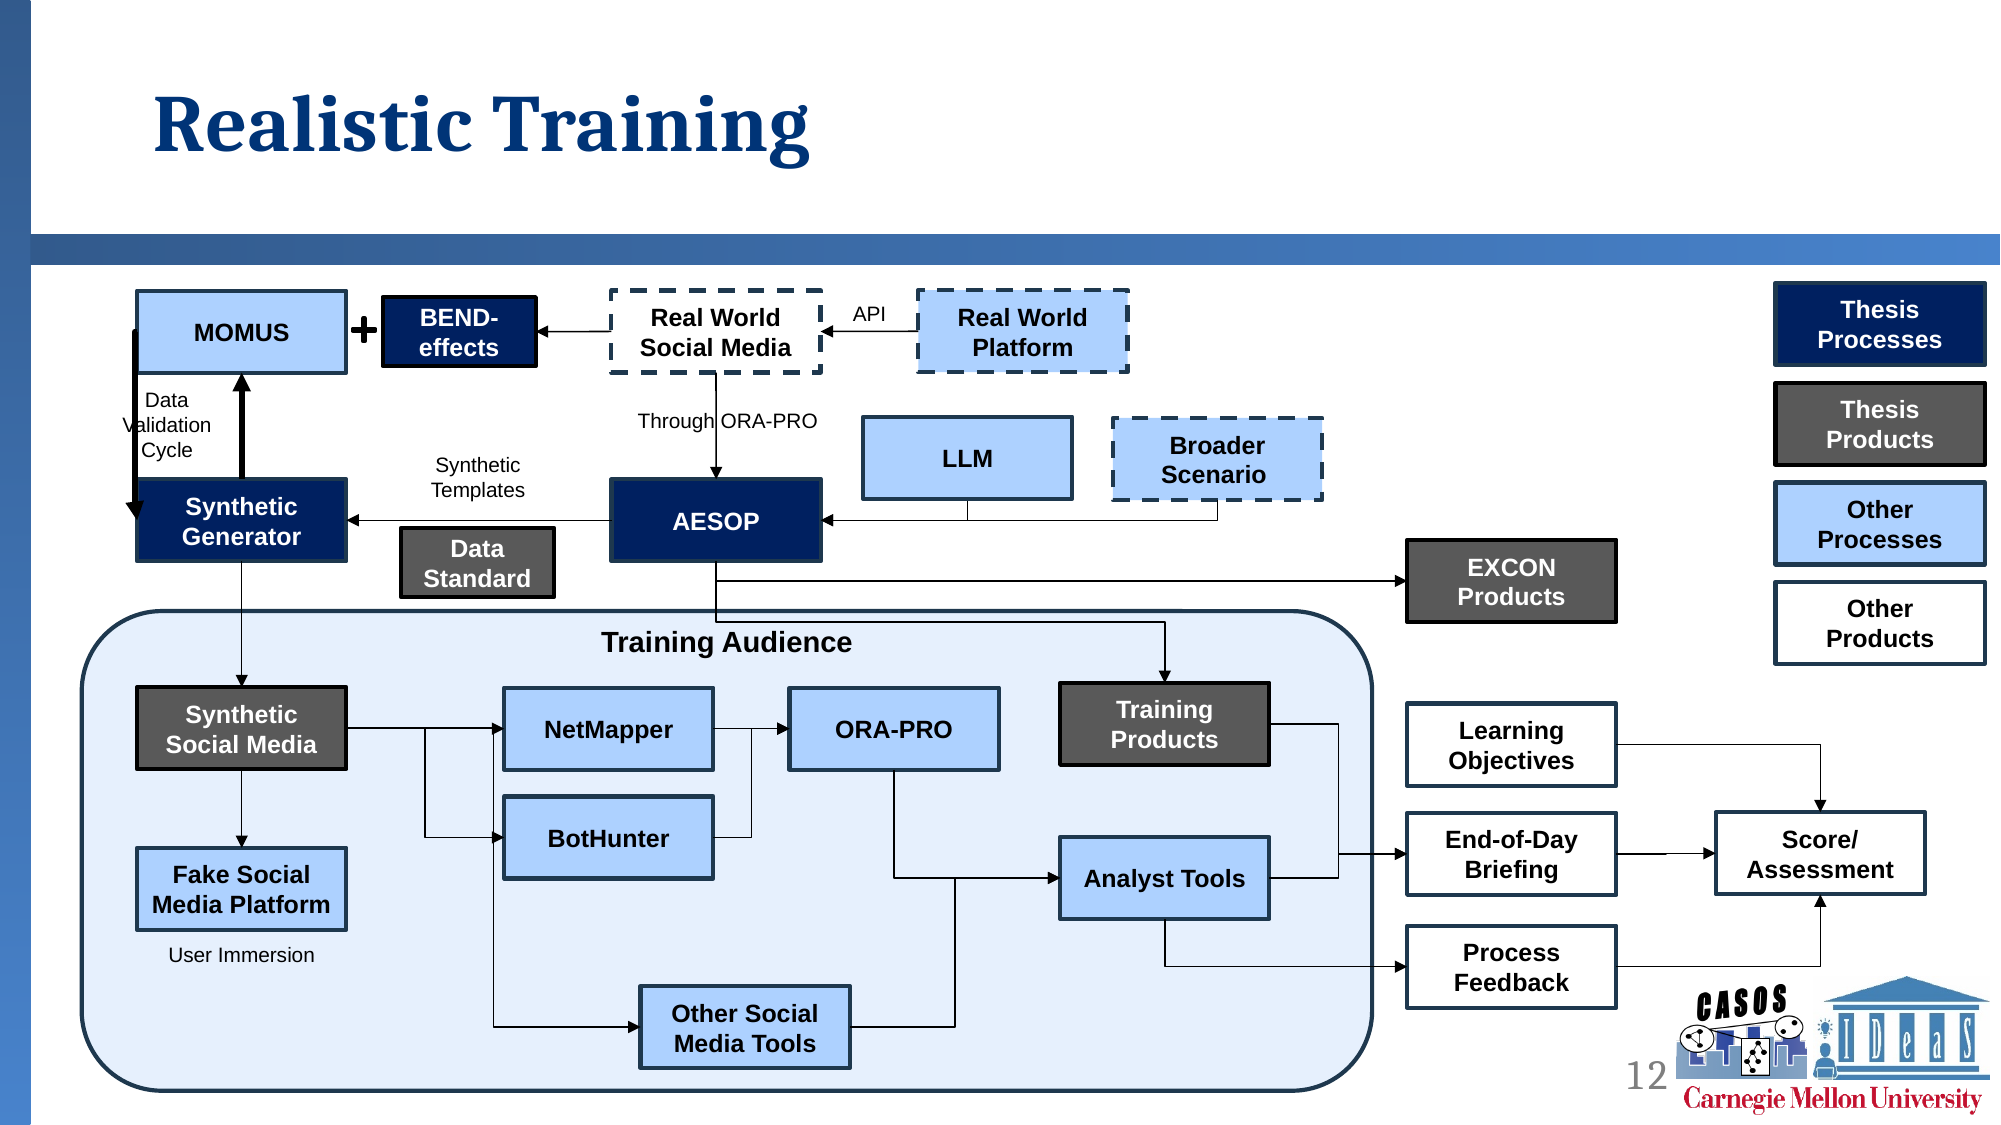

# Realistic Training
Thesis Processes
Real World Platform
Real World Social Media
MOMUS
API
BEND-effects

Data Validation
Cycle
Thesis Products
Through ORA-PRO
LLM
Broader Scenario
Synthetic Templates
Synthetic Generator
AESOP
Other Processes
Data
Standard
EXCON Products
Other Products

Training Audience
Training Products
Synthetic Social Media
NetMapper
ORA-PRO
Learning Objectives
BotHunter
Score/ Assessment
End-of-Day Briefing
Analyst Tools
Fake Social Media Platform
Process Feedback
User Immersion
Other Social Media Tools
12